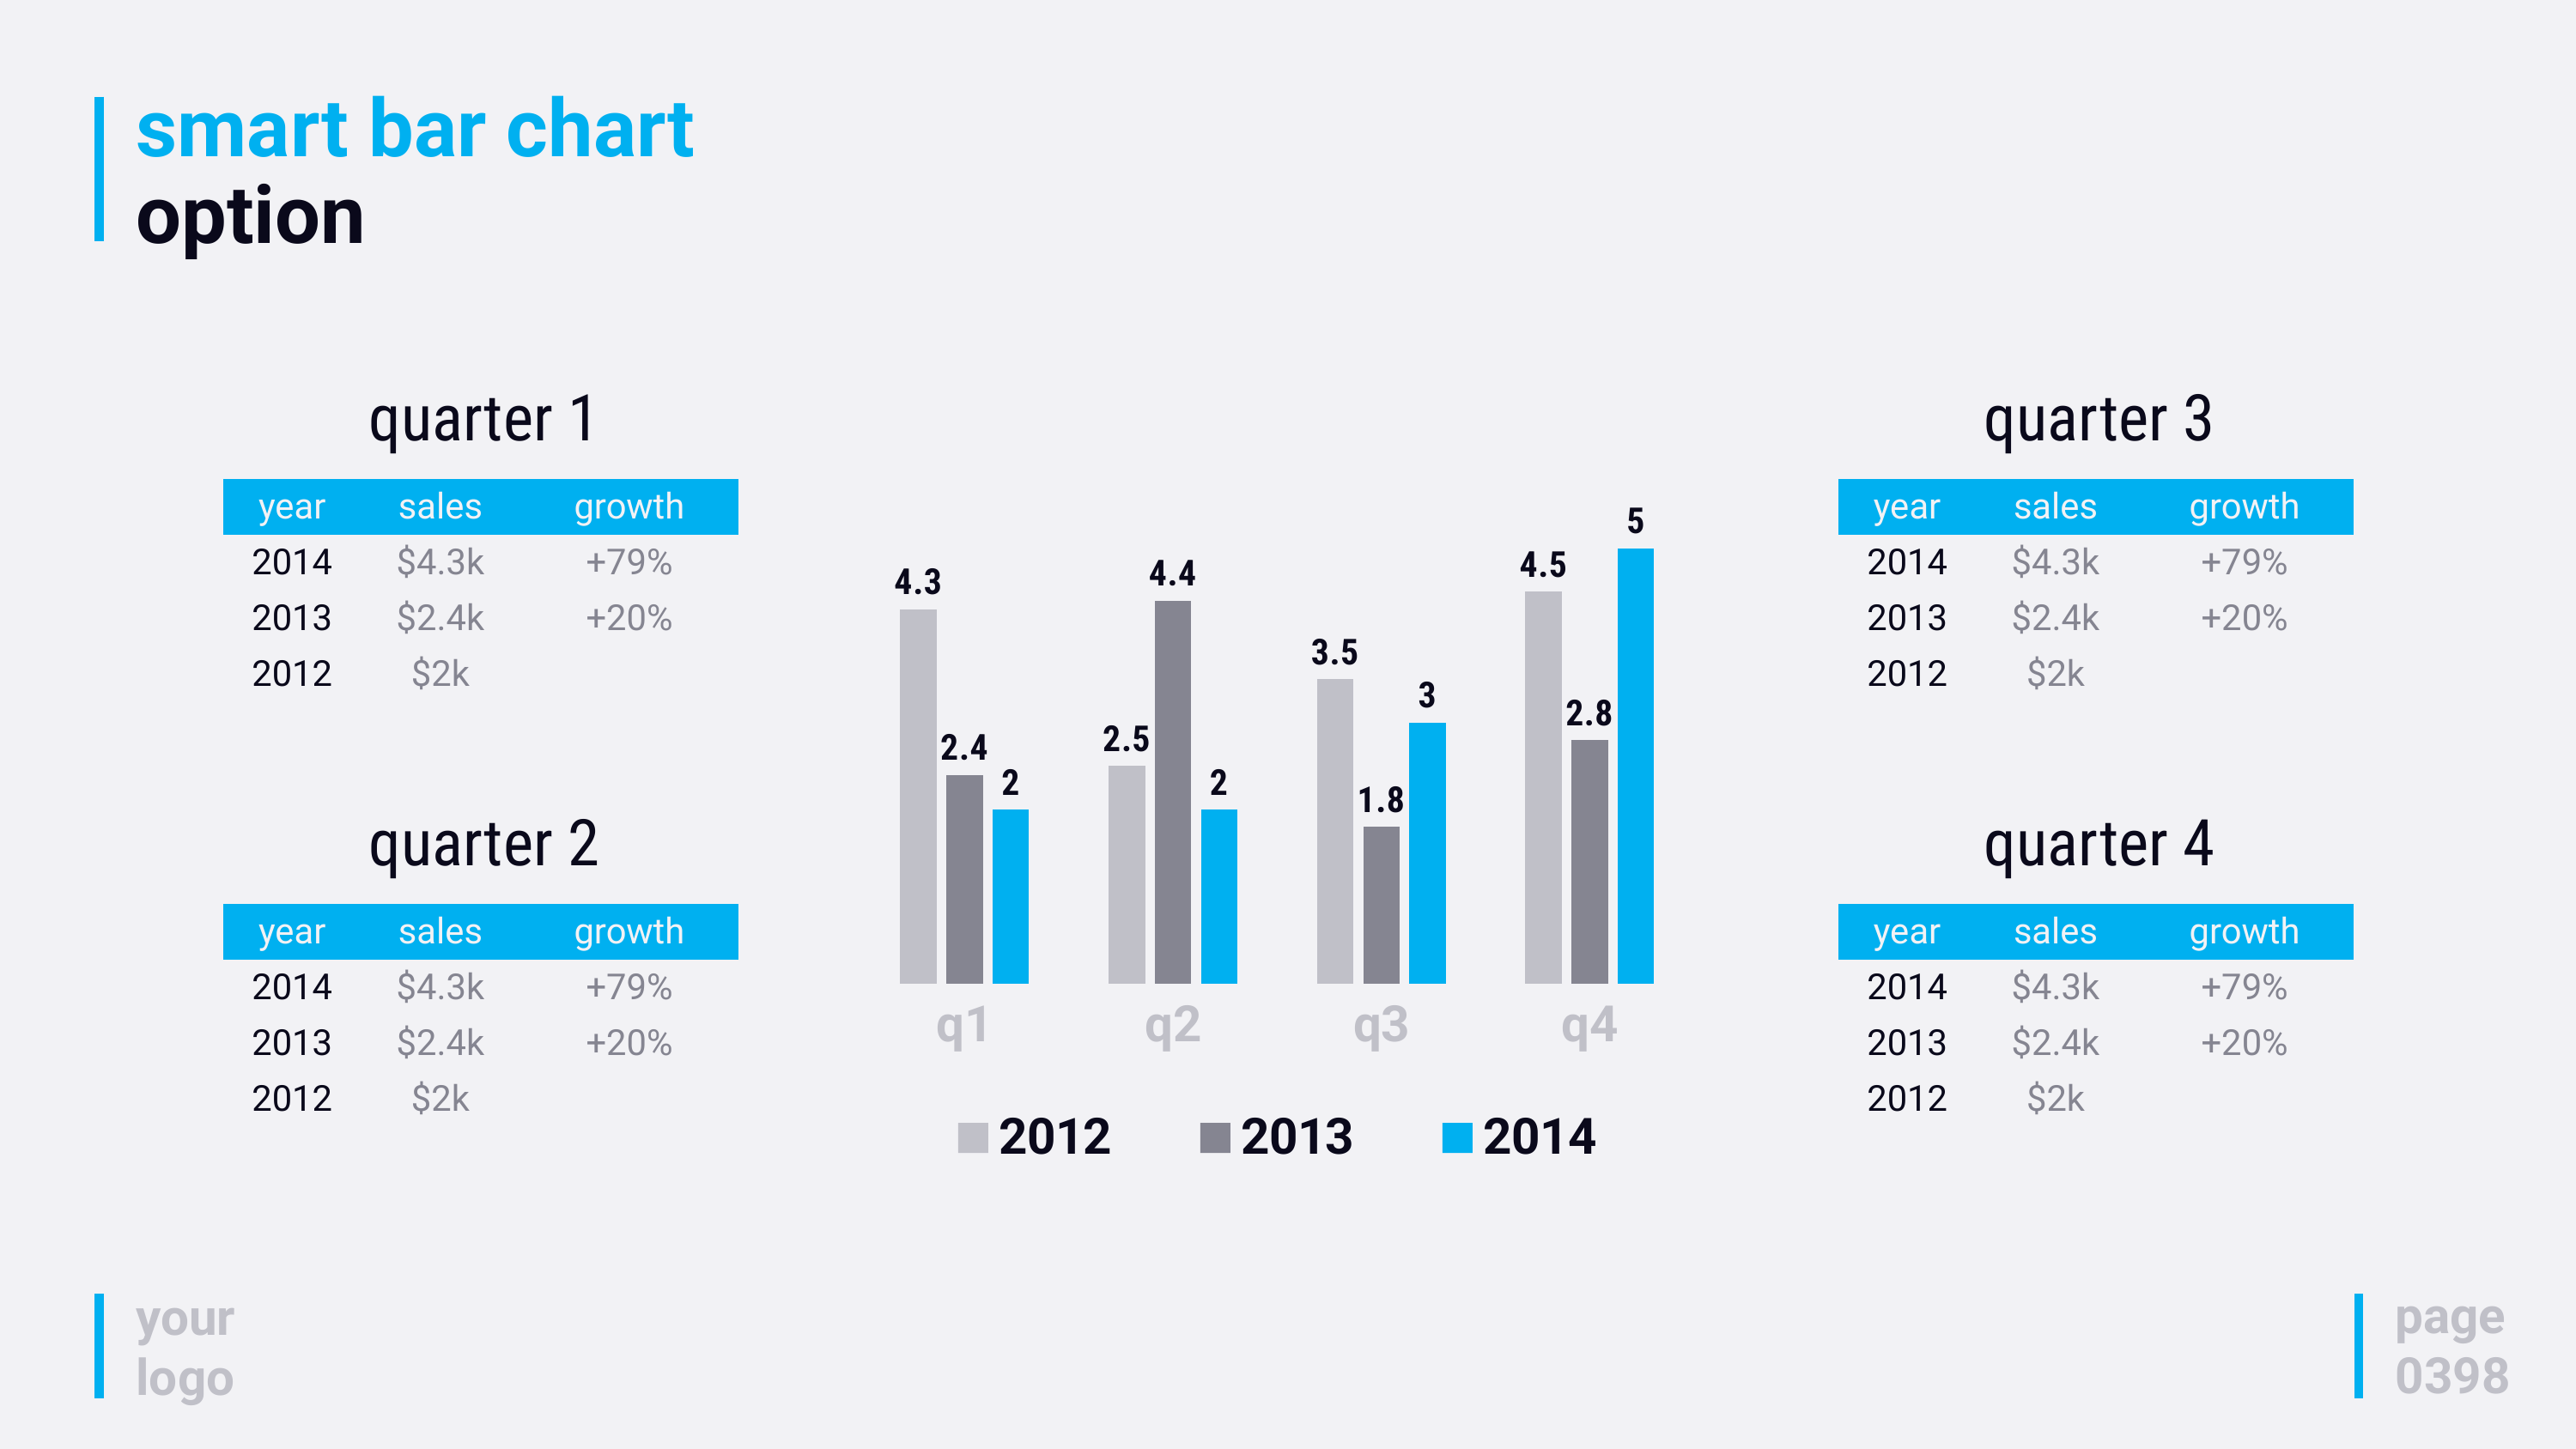

# smart bar chart option
quarter 1
quarter 3

### Chart

| Category | 2012 | 2013 | 2014 |
|---|---|---|---|
| q1 | 4.3 | 2.4 | 2.0 |
| q2 | 2.5 | 4.4 | 2.0 |
| q3 | 3.5 | 1.8 | 3.0 |
| q4 | 4.5 | 2.8 | 5.0 |
| year | sales | growth |
| --- | --- | --- |
| 2014 | $4.3k | +79% |
| 2013 | $2.4k | +20% |
| 2012 | $2k |  |
| year | sales | growth |
| --- | --- | --- |
| 2014 | $4.3k | +79% |
| 2013 | $2.4k | +20% |
| 2012 | $2k |  |
quarter 2
quarter 4
| year | sales | growth |
| --- | --- | --- |
| 2014 | $4.3k | +79% |
| 2013 | $2.4k | +20% |
| 2012 | $2k |  |
| year | sales | growth |
| --- | --- | --- |
| 2014 | $4.3k | +79% |
| 2013 | $2.4k | +20% |
| 2012 | $2k |  |
page
0398